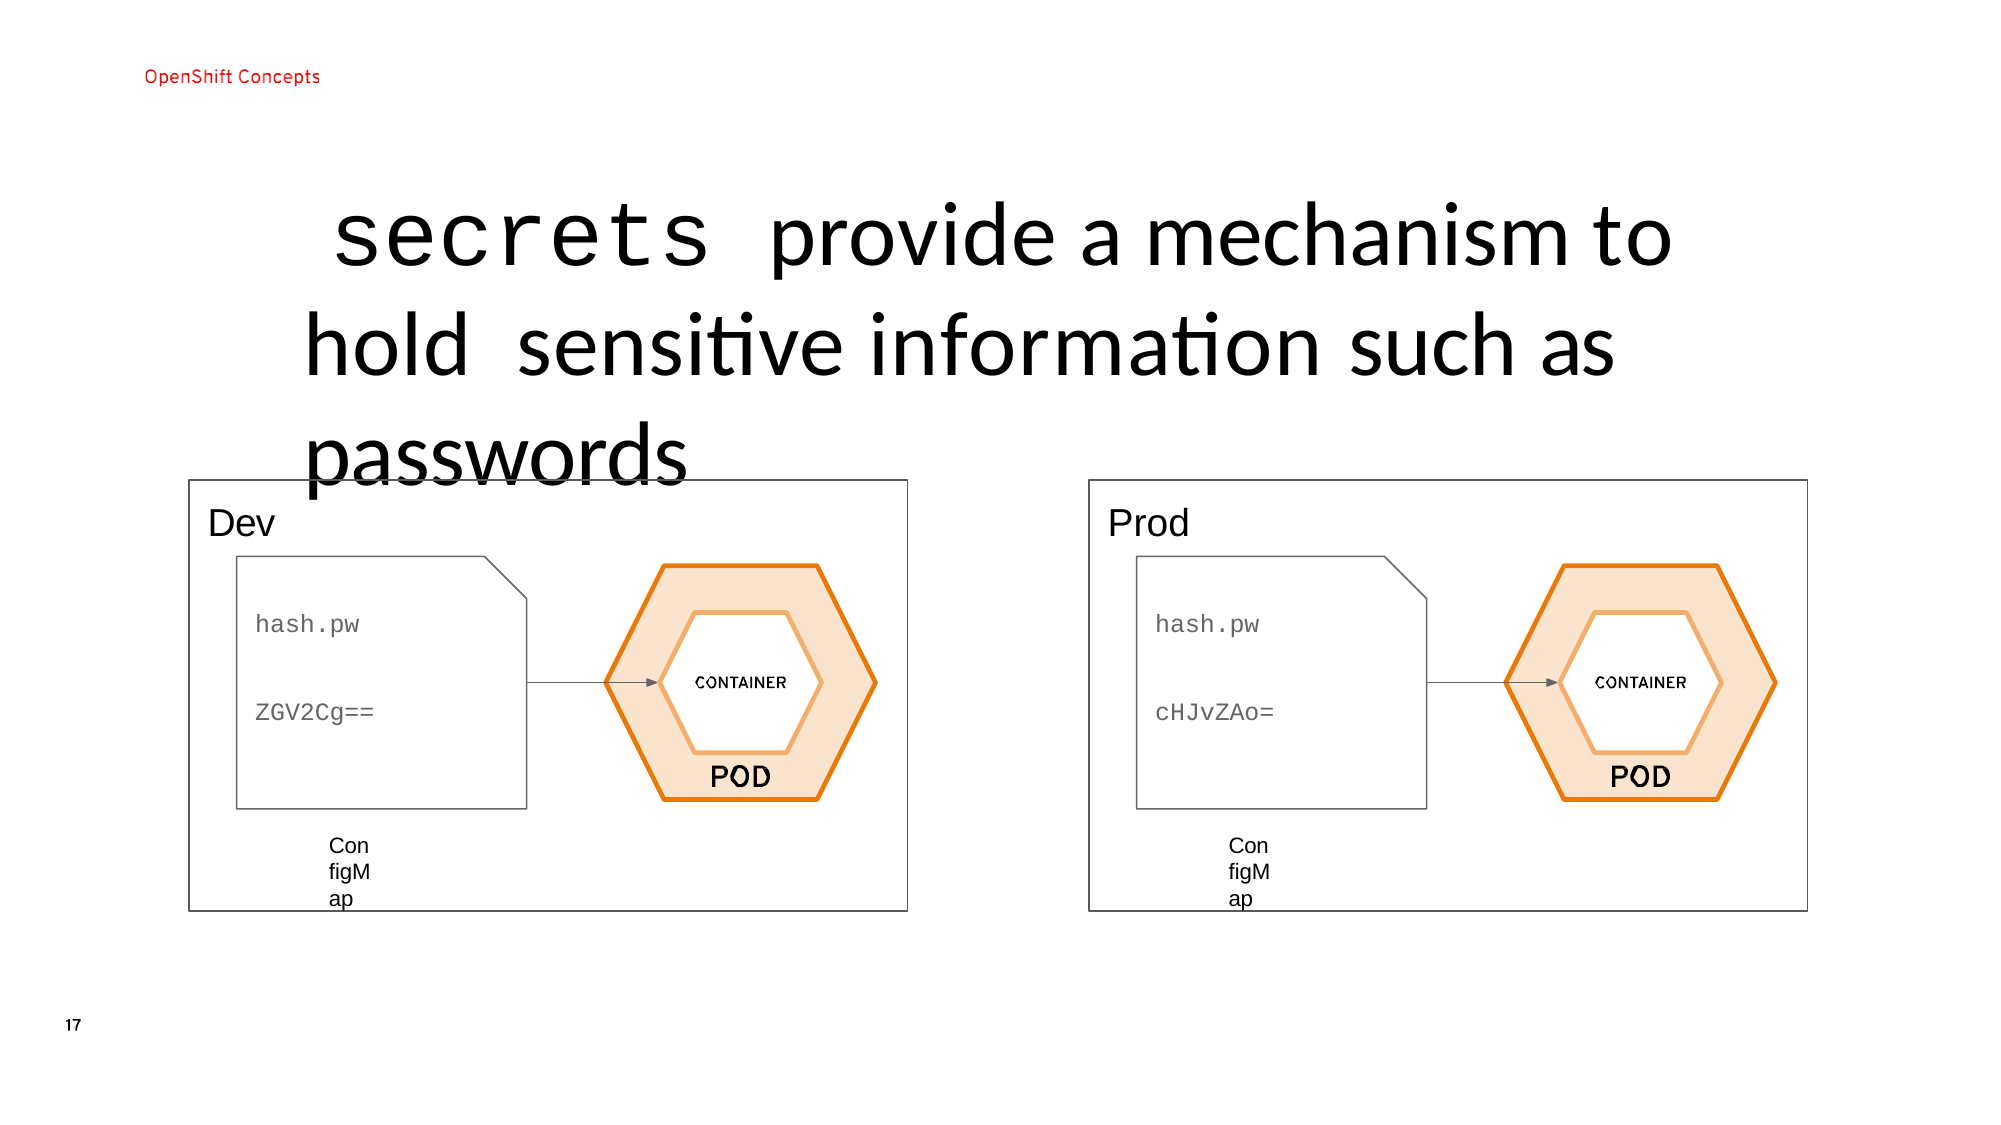

# secrets provide a mechanism to hold  sensitive information such as passwords
Dev
hash.pw  ZGV2Cg==

ConﬁgMap
Prod
hash.pw  cHJvZAo=

ConﬁgMap